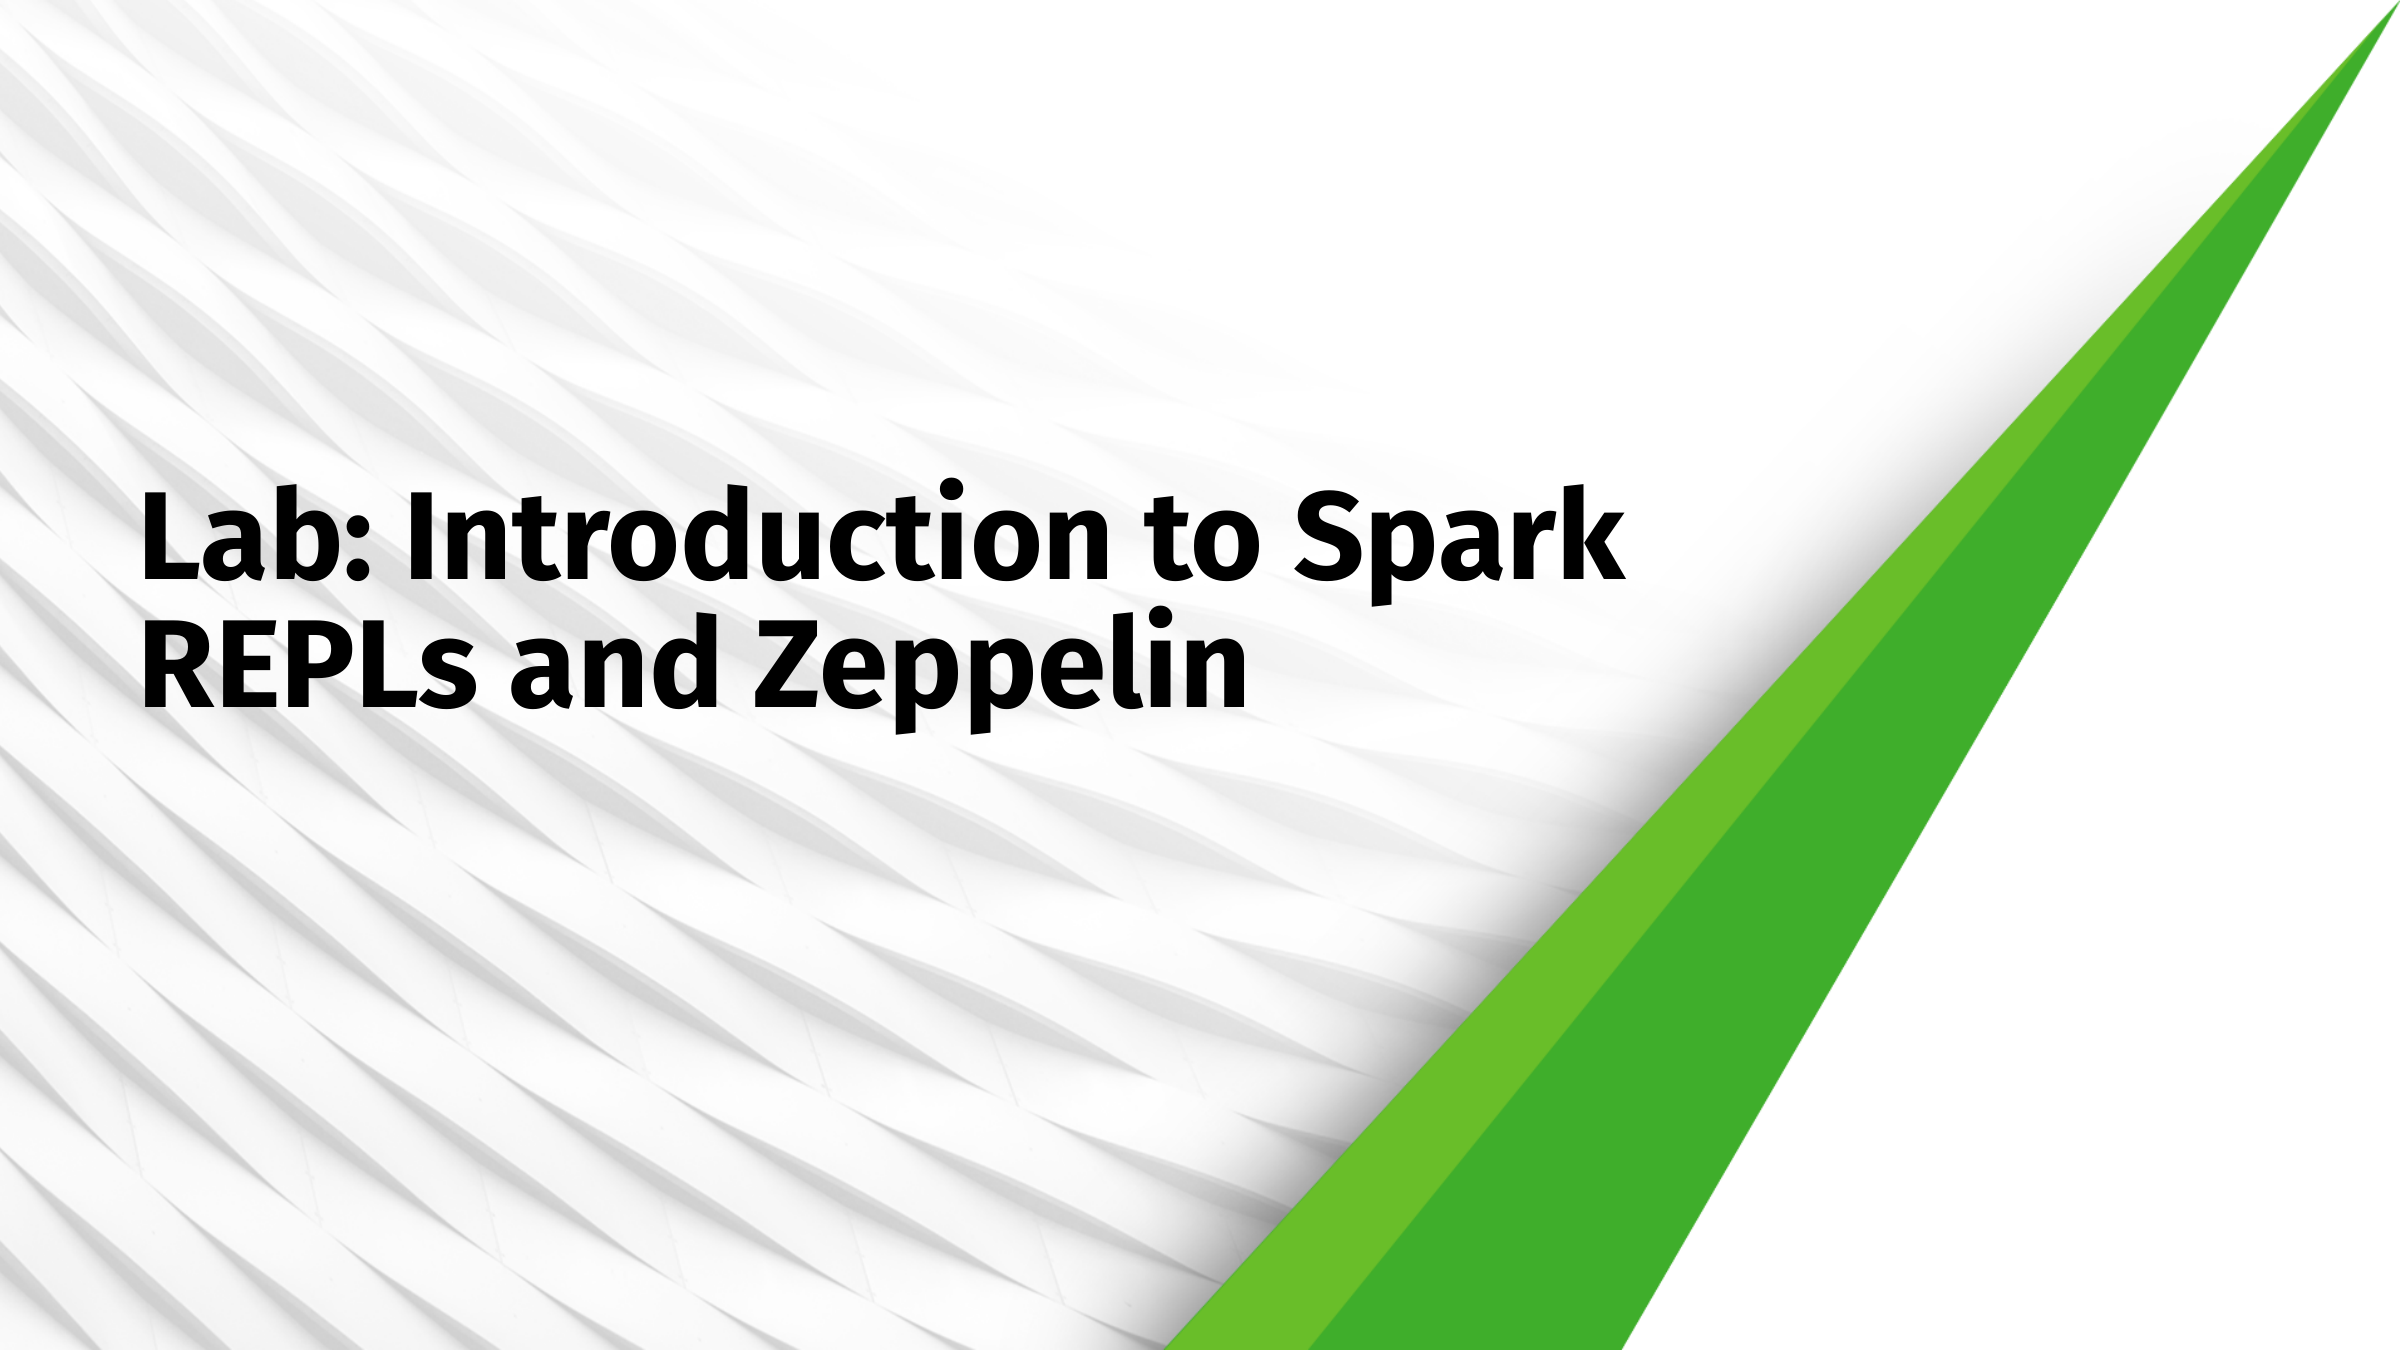

# Lab: Introduction to Spark REPLs and Zeppelin